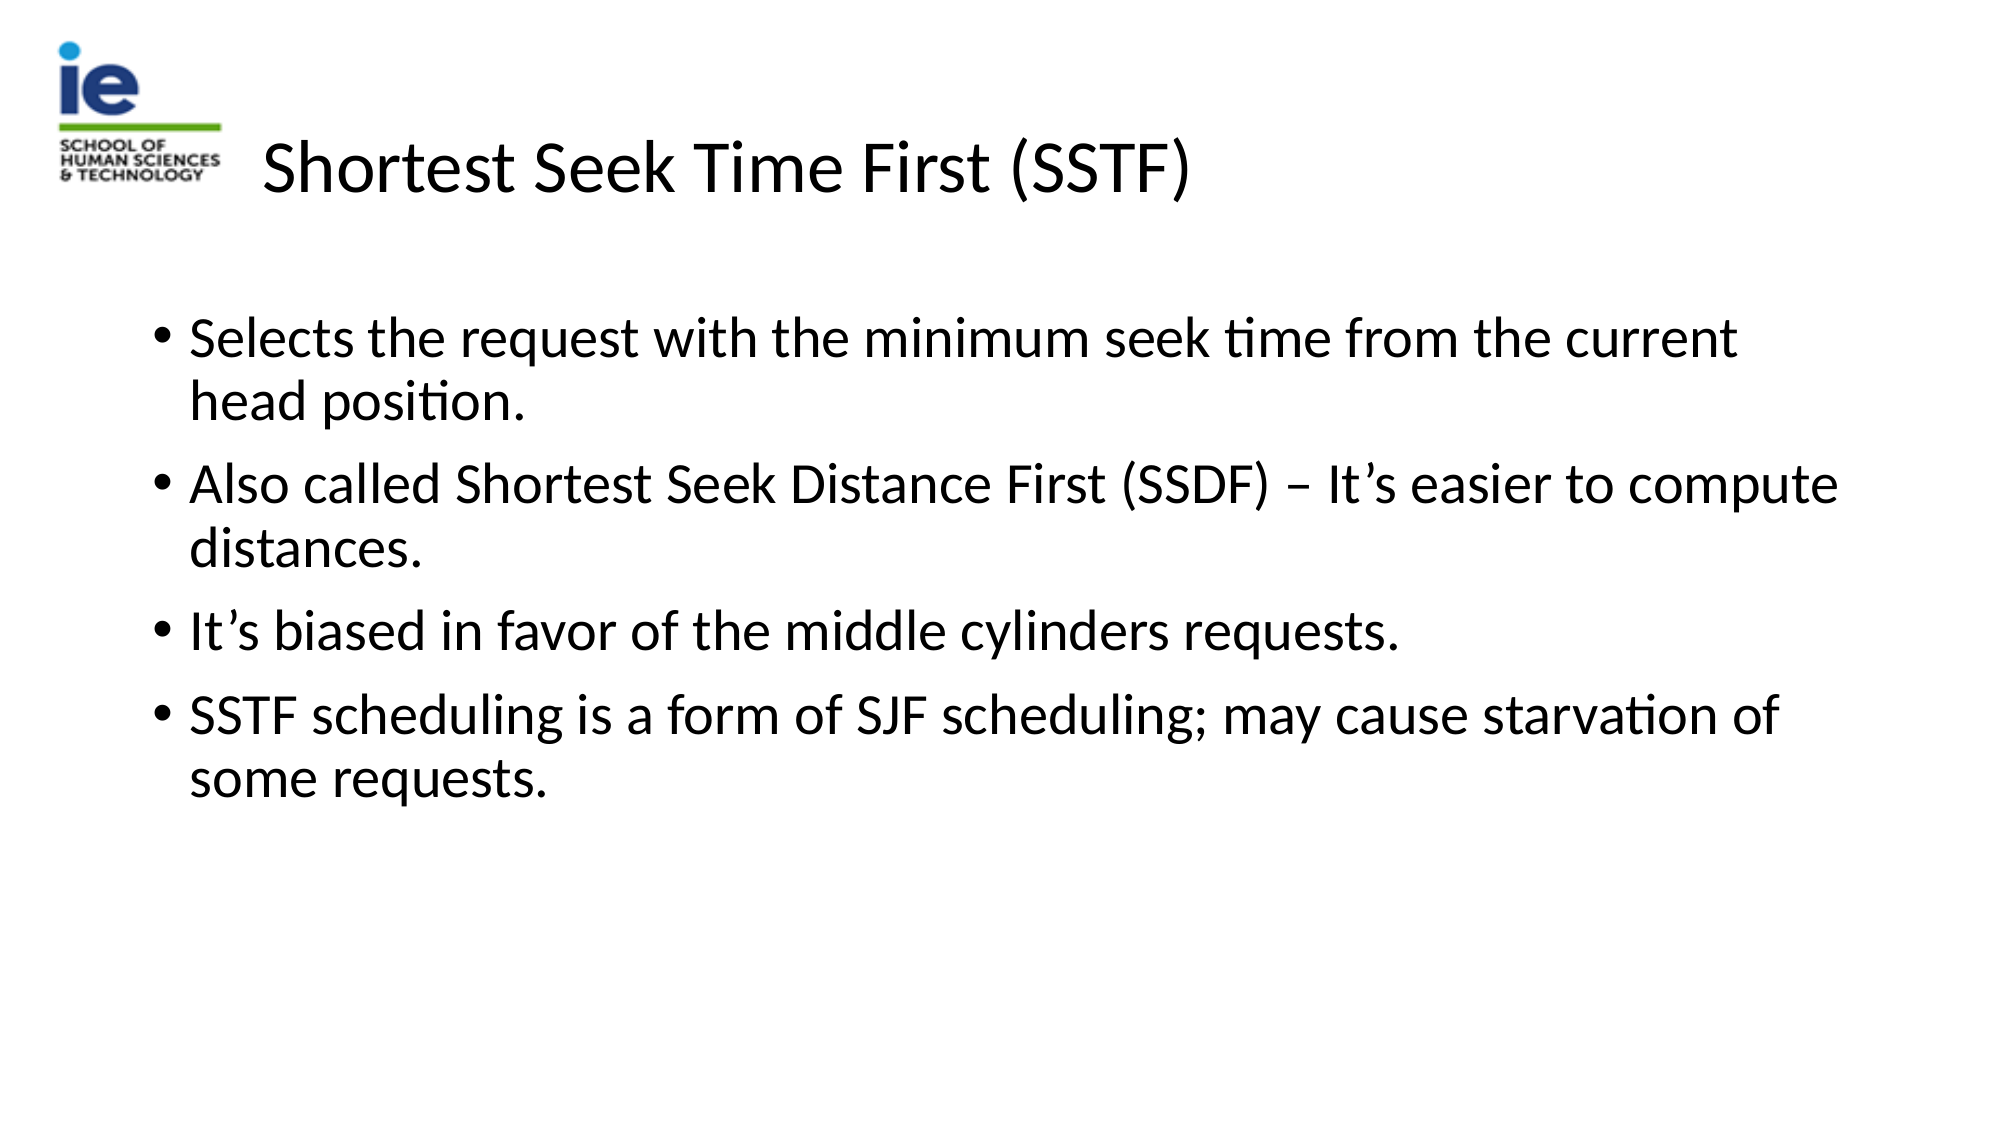

# Shortest Seek Time First (SSTF)
Selects the request with the minimum seek time from the current head position.
Also called Shortest Seek Distance First (SSDF) – It’s easier to compute distances.
It’s biased in favor of the middle cylinders requests.
SSTF scheduling is a form of SJF scheduling; may cause starvation of some requests.